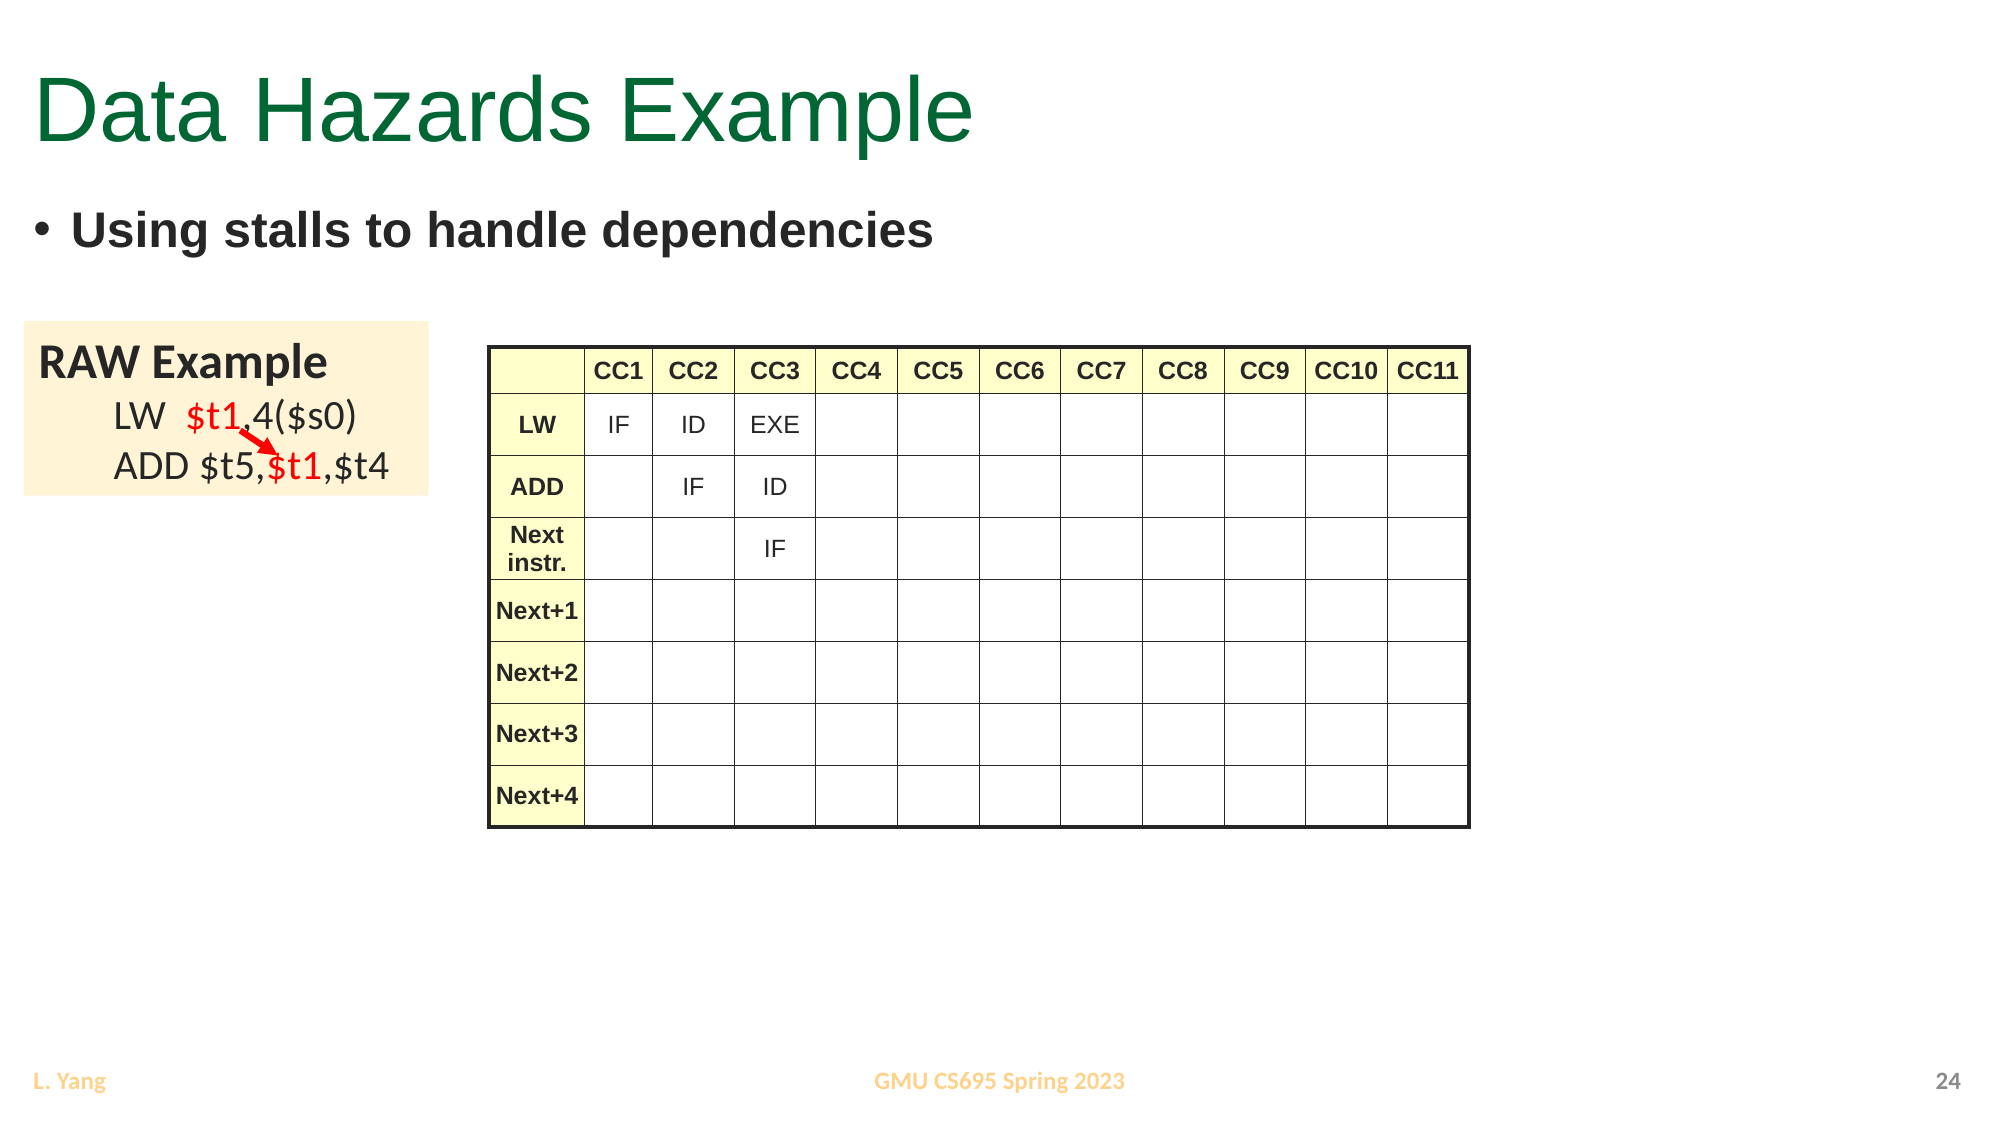

# Data Hazards Example
Using stalls to handle dependencies
RAW Example
LW  $t1,4($s0)
ADD $t5,$t1,$t4
|  | CC1 | CC2 | CC3 | CC4 | CC5 | CC6 | CC7 | CC8 | CC9 | CC10 | CC11 |
| --- | --- | --- | --- | --- | --- | --- | --- | --- | --- | --- | --- |
| LW | IF | ID | EXE |  |  |  |  |  |  |  |  |
| ADD |  | IF | ID |  |  |  |  |  |  |  |  |
| Next instr. |  |  | IF |  |  |  |  |  |  |  |  |
| Next+1 |  |  |  |  |  |  |  |  |  |  |  |
| Next+2 |  |  |  |  |  |  |  |  |  |  |  |
| Next+3 |  |  |  |  |  |  |  |  |  |  |  |
| Next+4 |  |  |  |  |  |  |  |  |  |  |  |
24
GMU CS695 Spring 2023
L. Yang